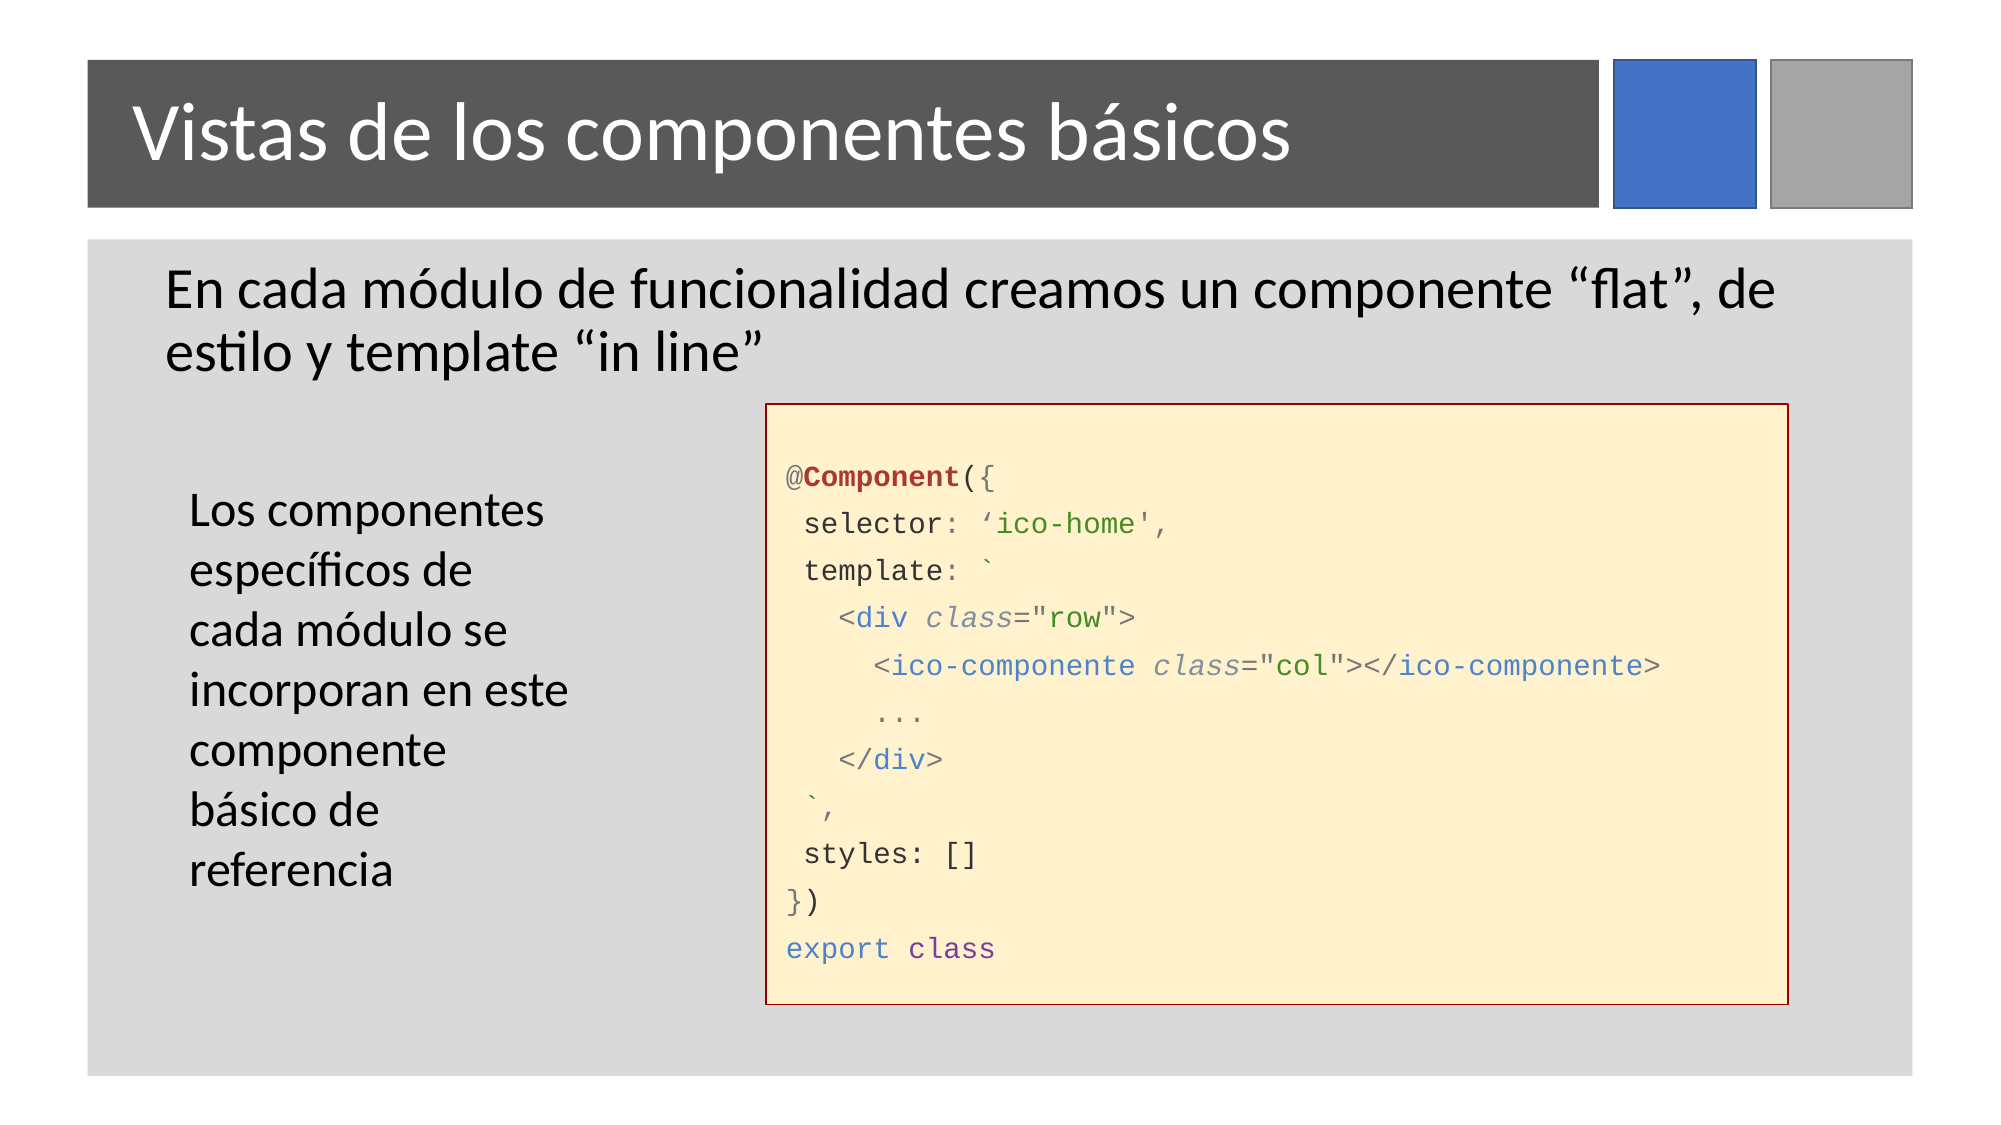

# Vistas de los componentes básicos
En cada módulo de funcionalidad creamos un componente “flat”, de estilo y template “in line”
@Component({
 selector: ‘ico-home',
 template: `
   <div class="row">
     <ico-componente class="col"></ico-componente>
     ...
   </div>
 `,
 styles: []
})
export class
Los componentes específicos de cada módulo se incorporan en este componente básico de referencia